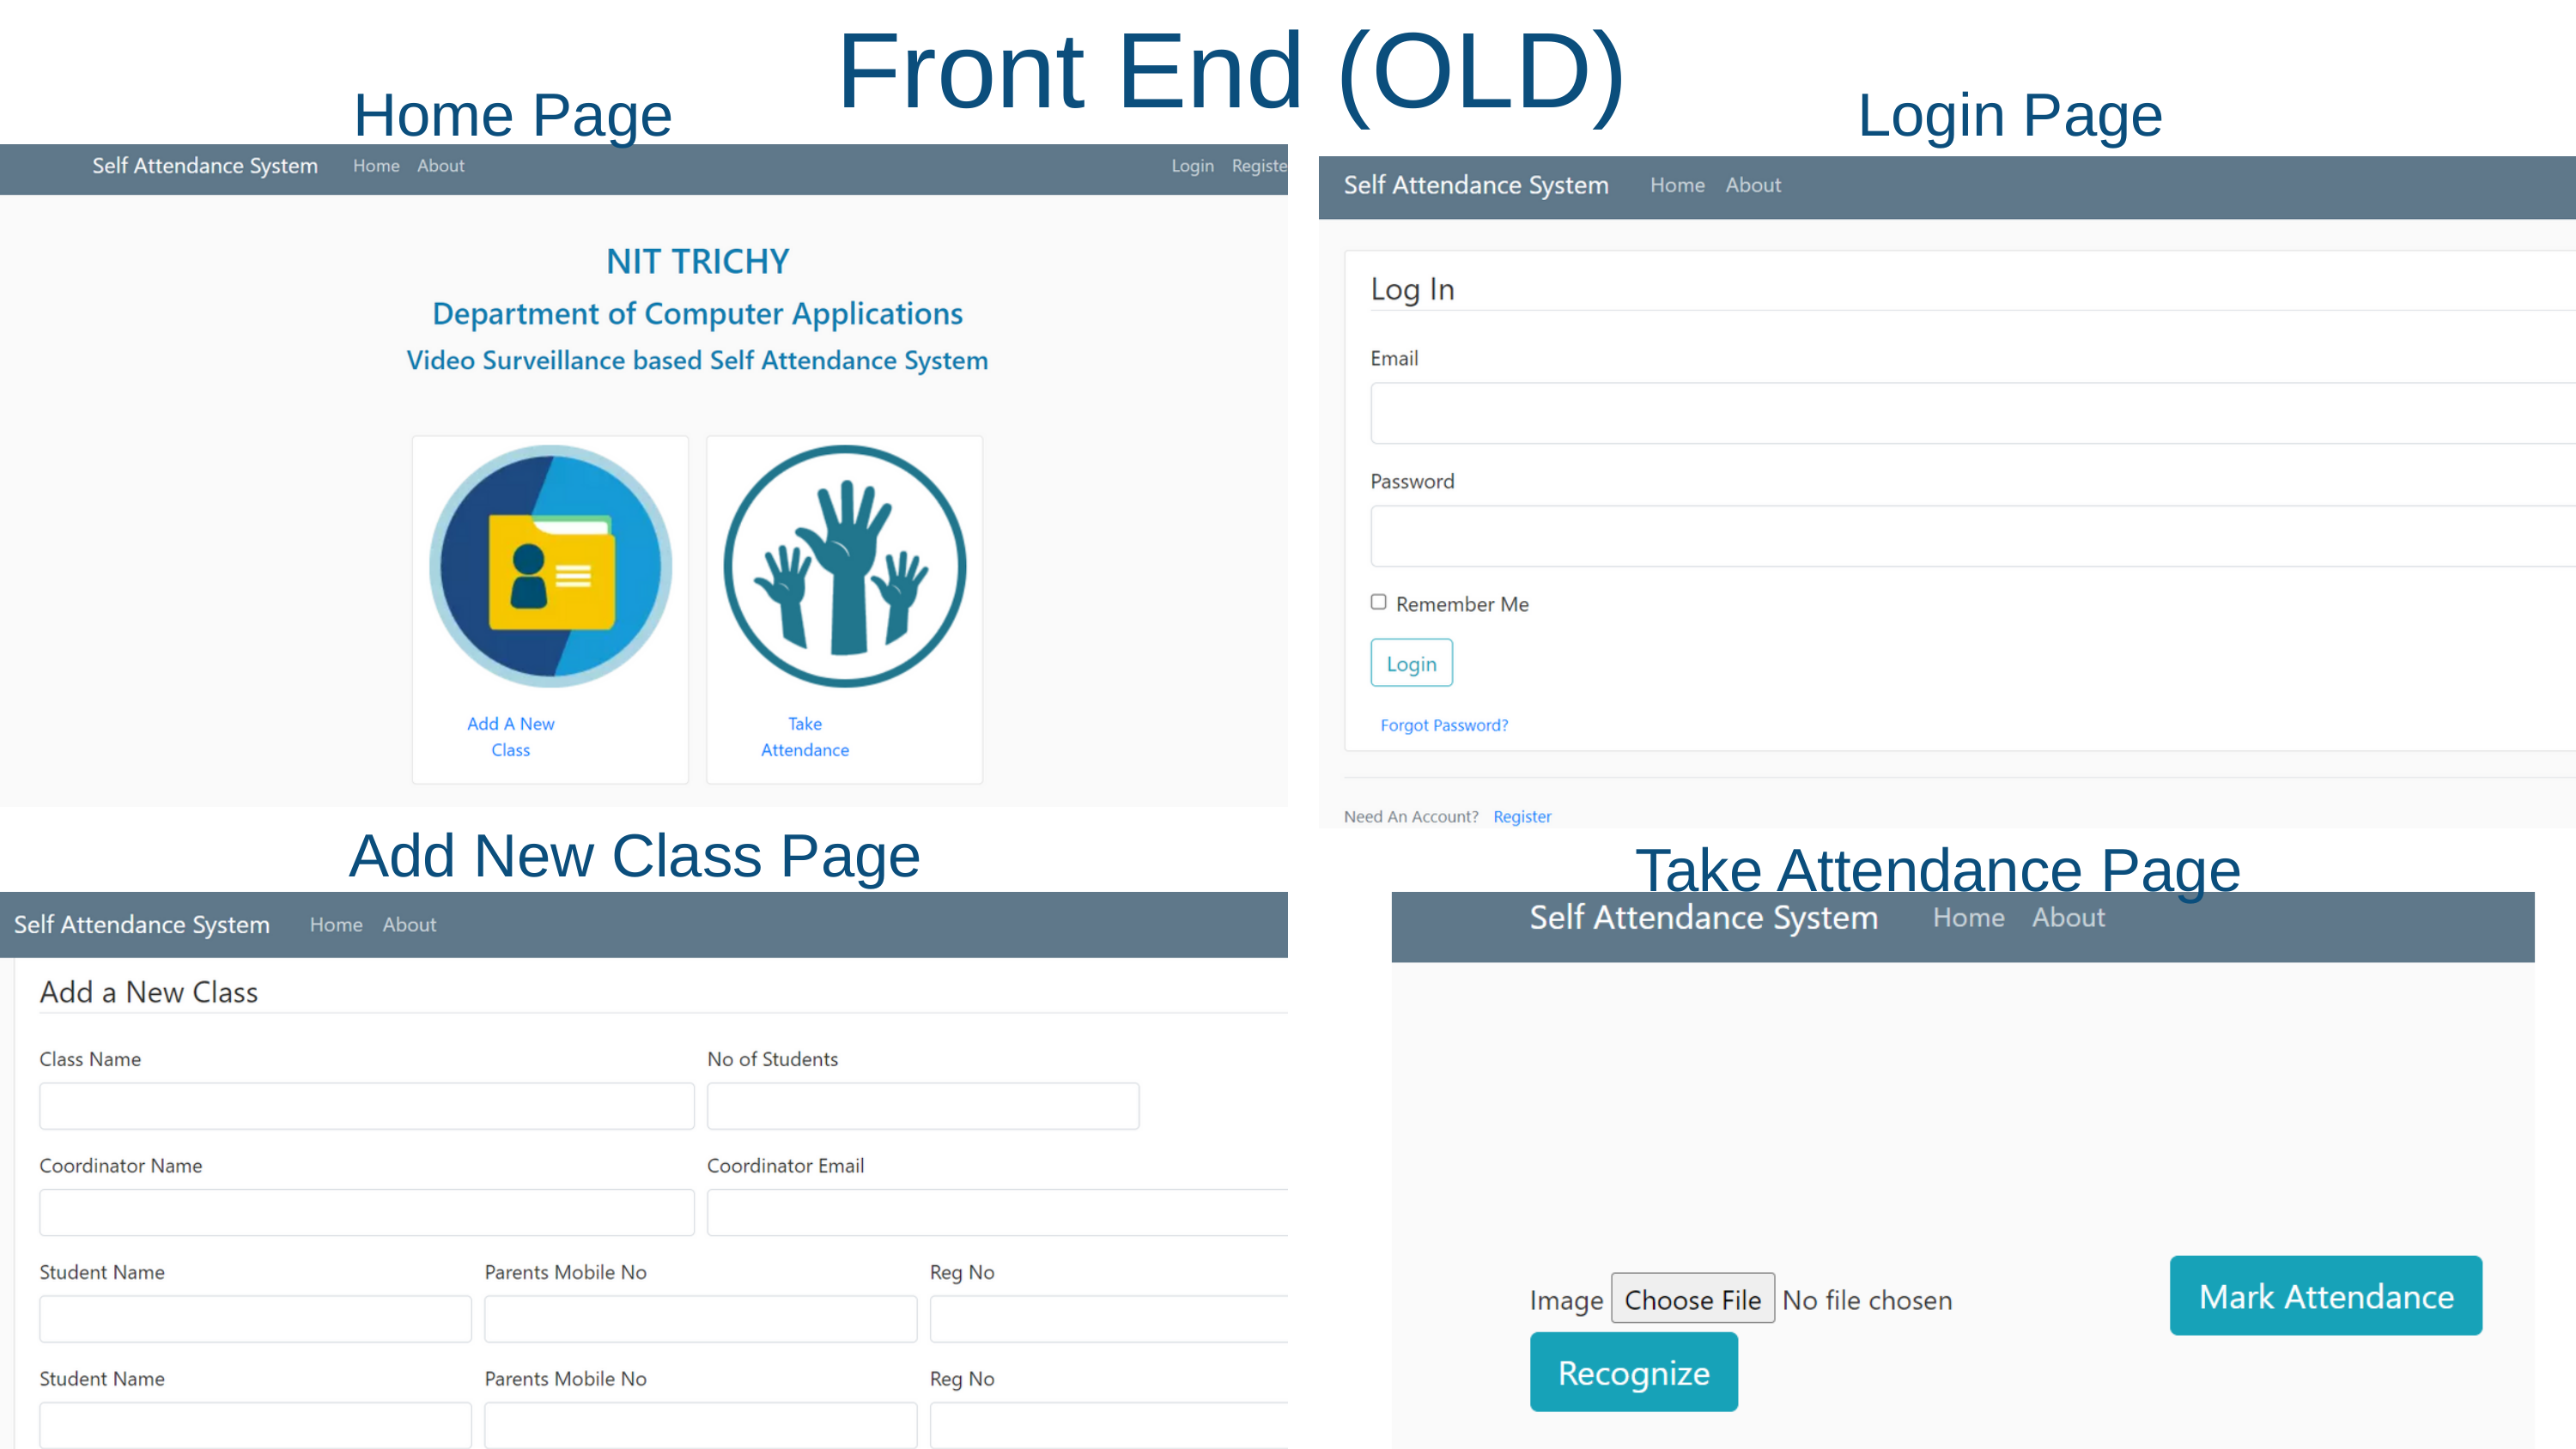

Front End (OLD)
Home Page
Login Page

Add New Class Page
Take Attendance Page